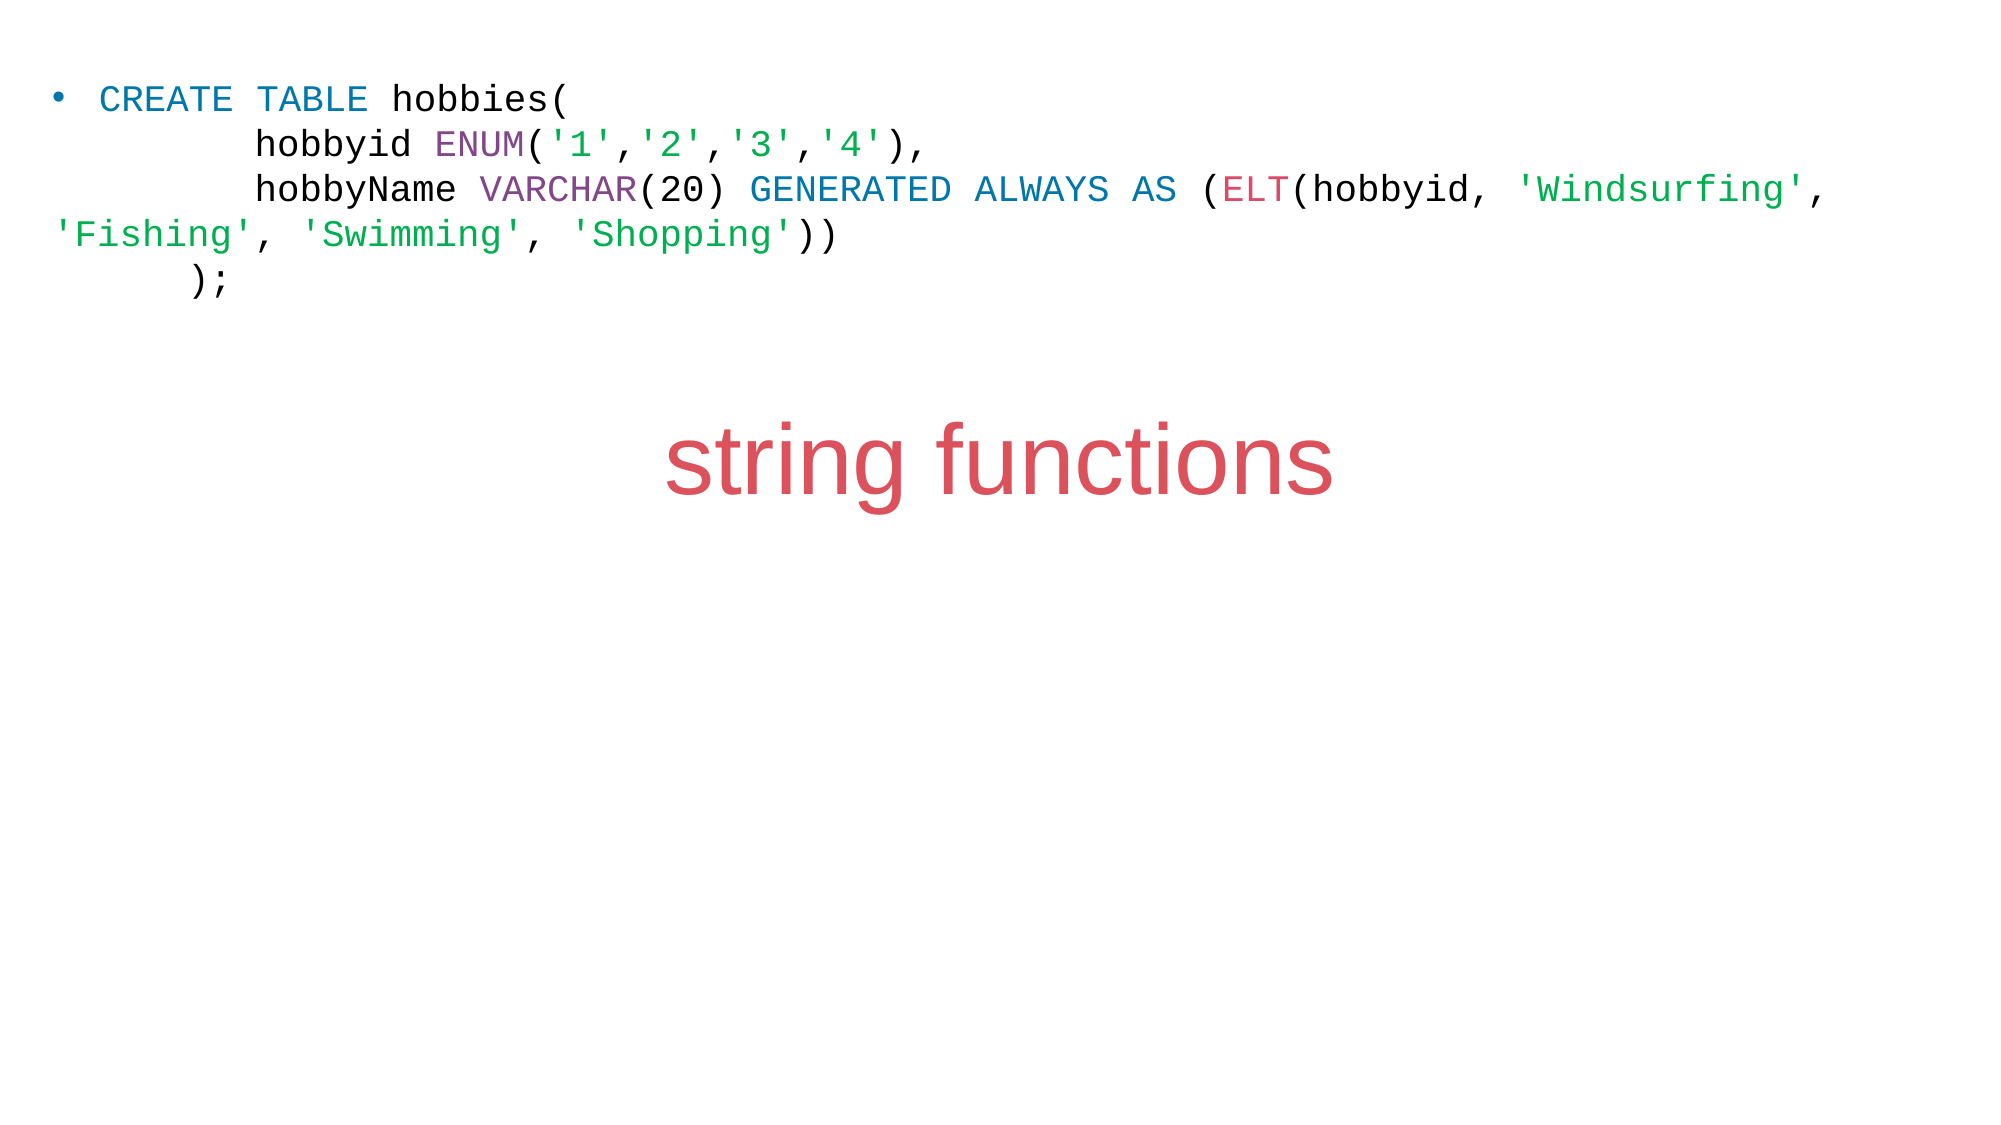

CREATE TABLE hobbies(
         hobbyid ENUM('1','2','3','4'),
         hobbyName VARCHAR(20) GENERATED ALWAYS AS (ELT(hobbyid, 'Windsurfing', 'Fishing', 'Swimming', 'Shopping'))
      );
string functions